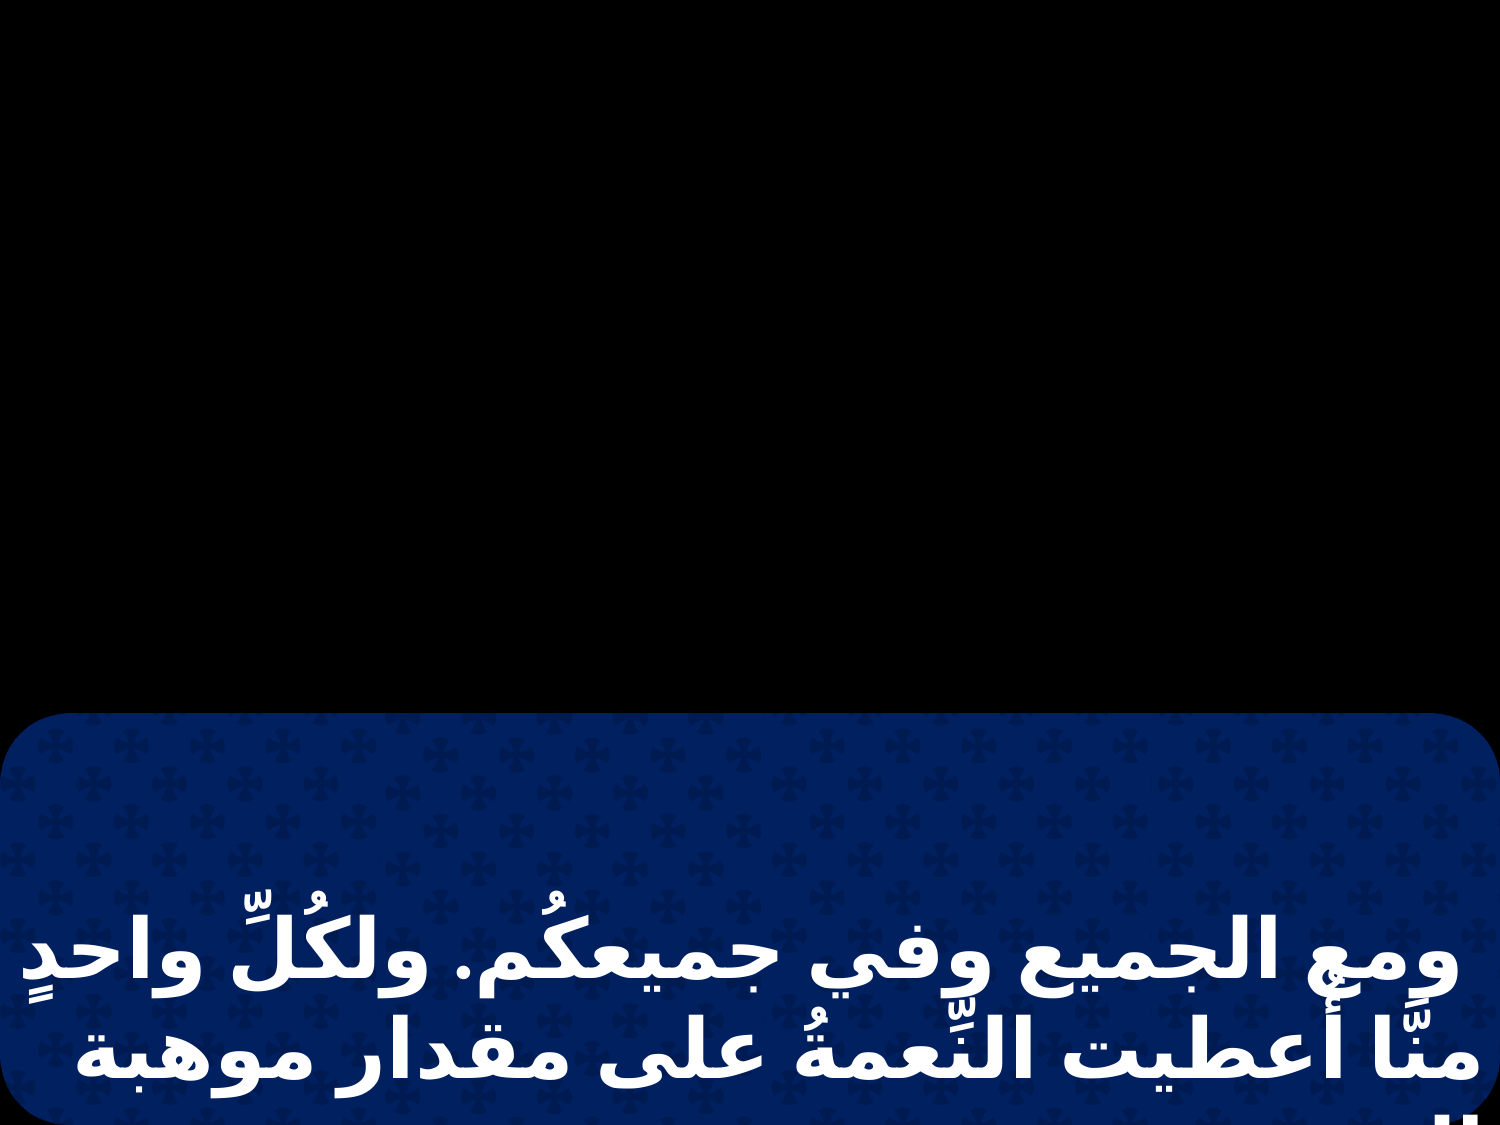

ومع الجميع وفي جميعكُم. ولكُلِّ واحدٍ منَّا أُعطيت النِّعمةُ على مقدار موهبة المسيح.